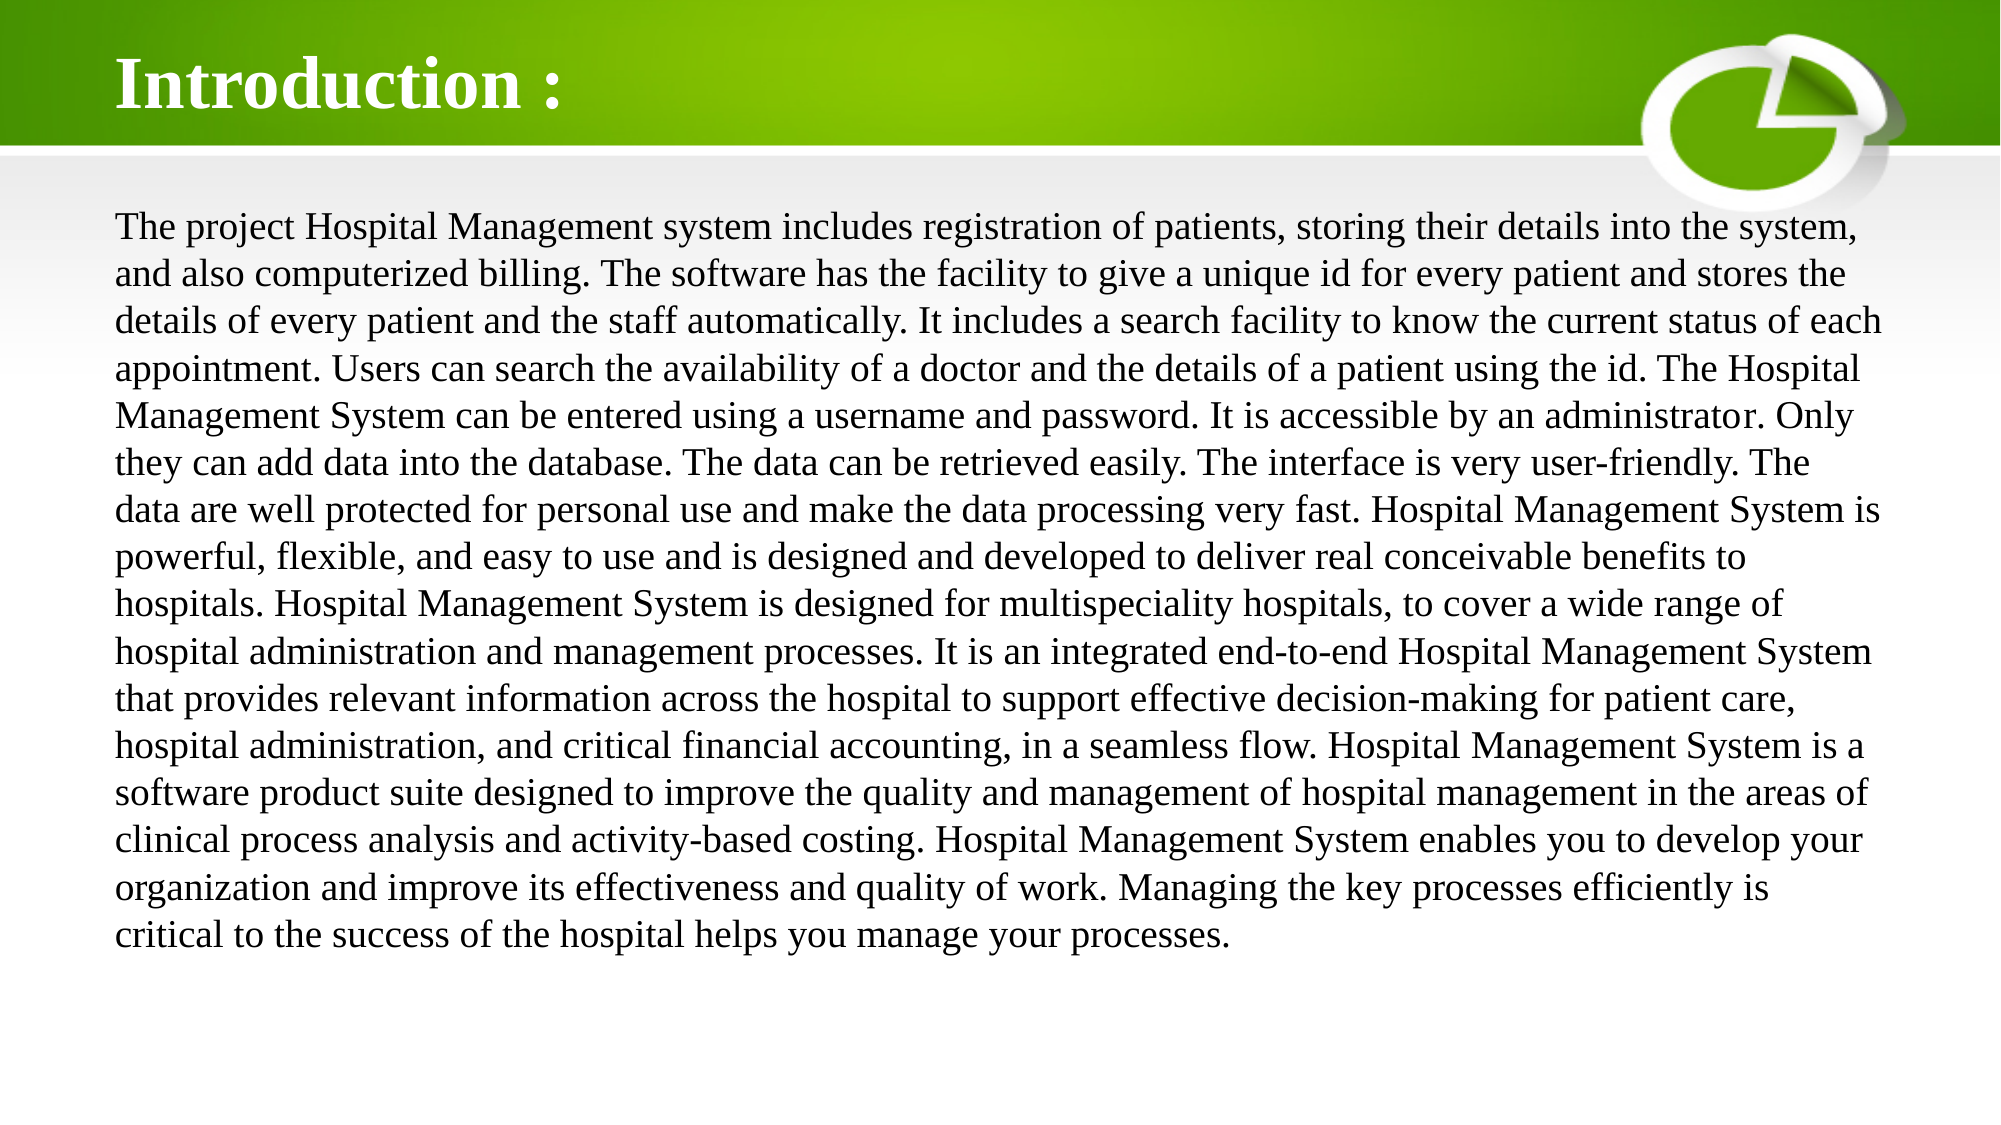

# Introduction :
The project Hospital Management system includes registration of patients, storing their details into the system, and also computerized billing. The software has the facility to give a unique id for every patient and stores the details of every patient and the staff automatically. It includes a search facility to know the current status of each appointment. Users can search the availability of a doctor and the details of a patient using the id. The Hospital Management System can be entered using a username and password. It is accessible by an administrator. Only they can add data into the database. The data can be retrieved easily. The interface is very user-friendly. The data are well protected for personal use and make the data processing very fast. Hospital Management System is powerful, flexible, and easy to use and is designed and developed to deliver real conceivable benefits to hospitals. Hospital Management System is designed for multispeciality hospitals, to cover a wide range of hospital administration and management processes. It is an integrated end-to-end Hospital Management System that provides relevant information across the hospital to support effective decision-making for patient care, hospital administration, and critical financial accounting, in a seamless flow. Hospital Management System is a software product suite designed to improve the quality and management of hospital management in the areas of clinical process analysis and activity-based costing. Hospital Management System enables you to develop your organization and improve its effectiveness and quality of work. Managing the key processes efficiently is critical to the success of the hospital helps you manage your processes.